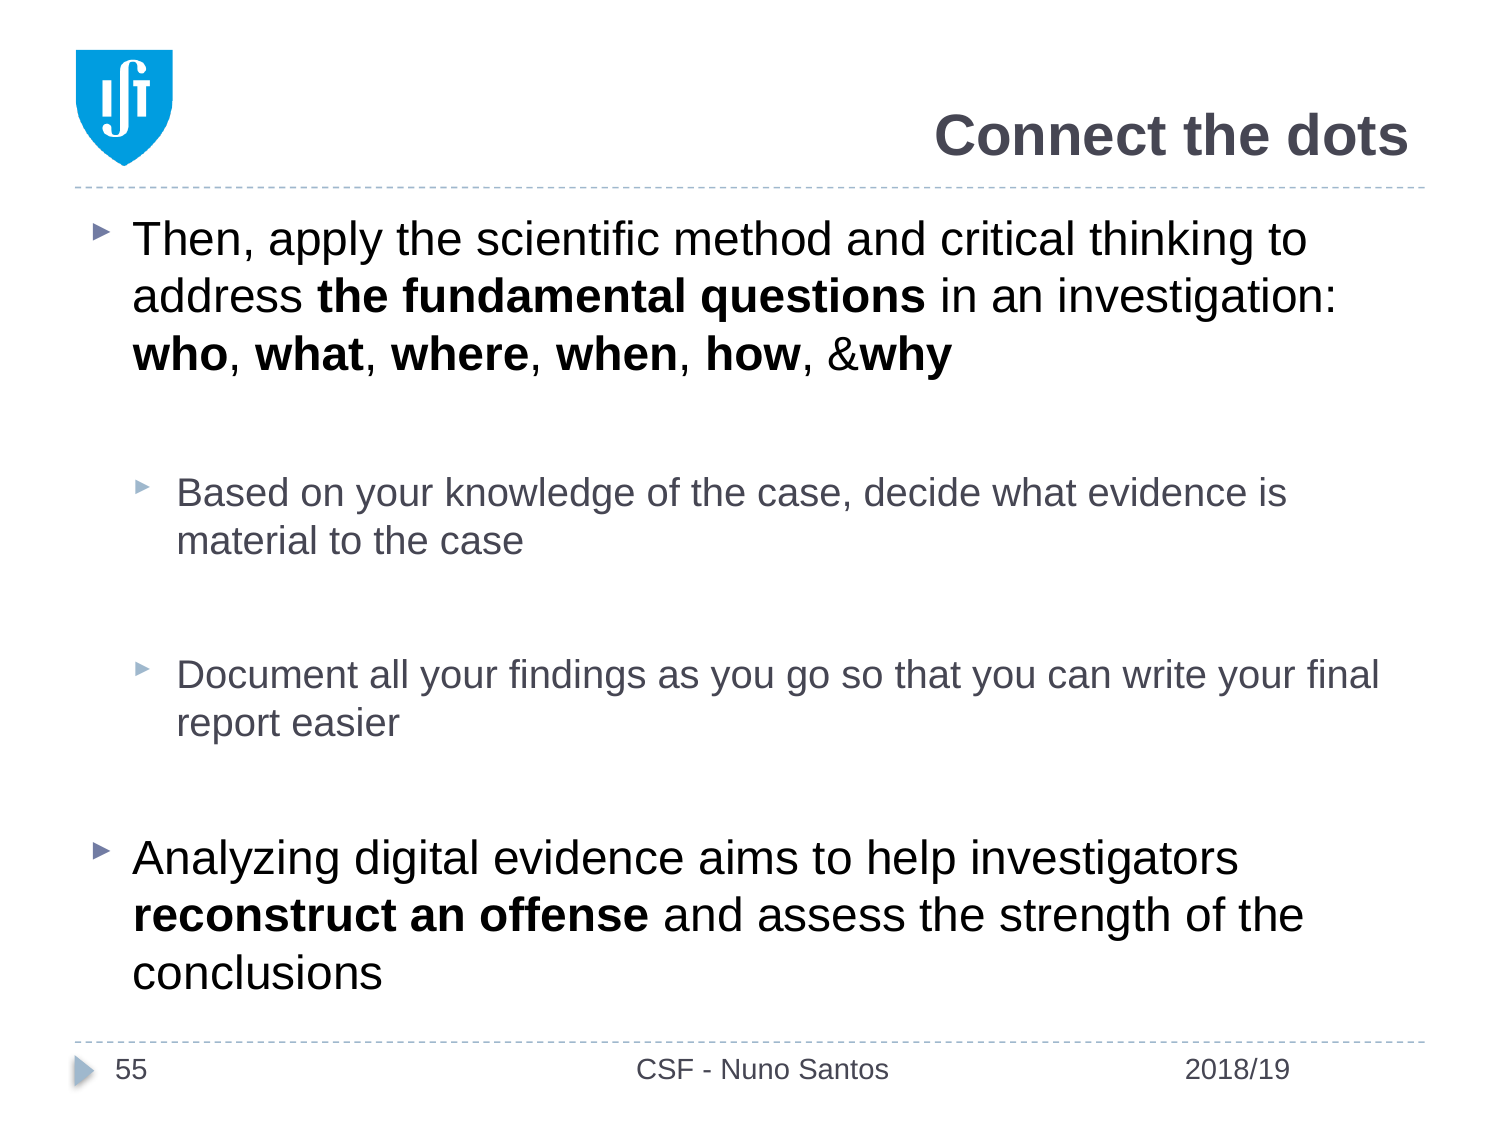

# Connect the dots
Then, apply the scientific method and critical thinking to address the fundamental questions in an investigation: who, what, where, when, how, &why

Based on your knowledge of the case, decide what evidence is material to the case

Document all your findings as you go so that you can write your final report easier

Analyzing digital evidence aims to help investigators reconstruct an offense and assess the strength of the conclusions
55
CSF - Nuno Santos
2018/19